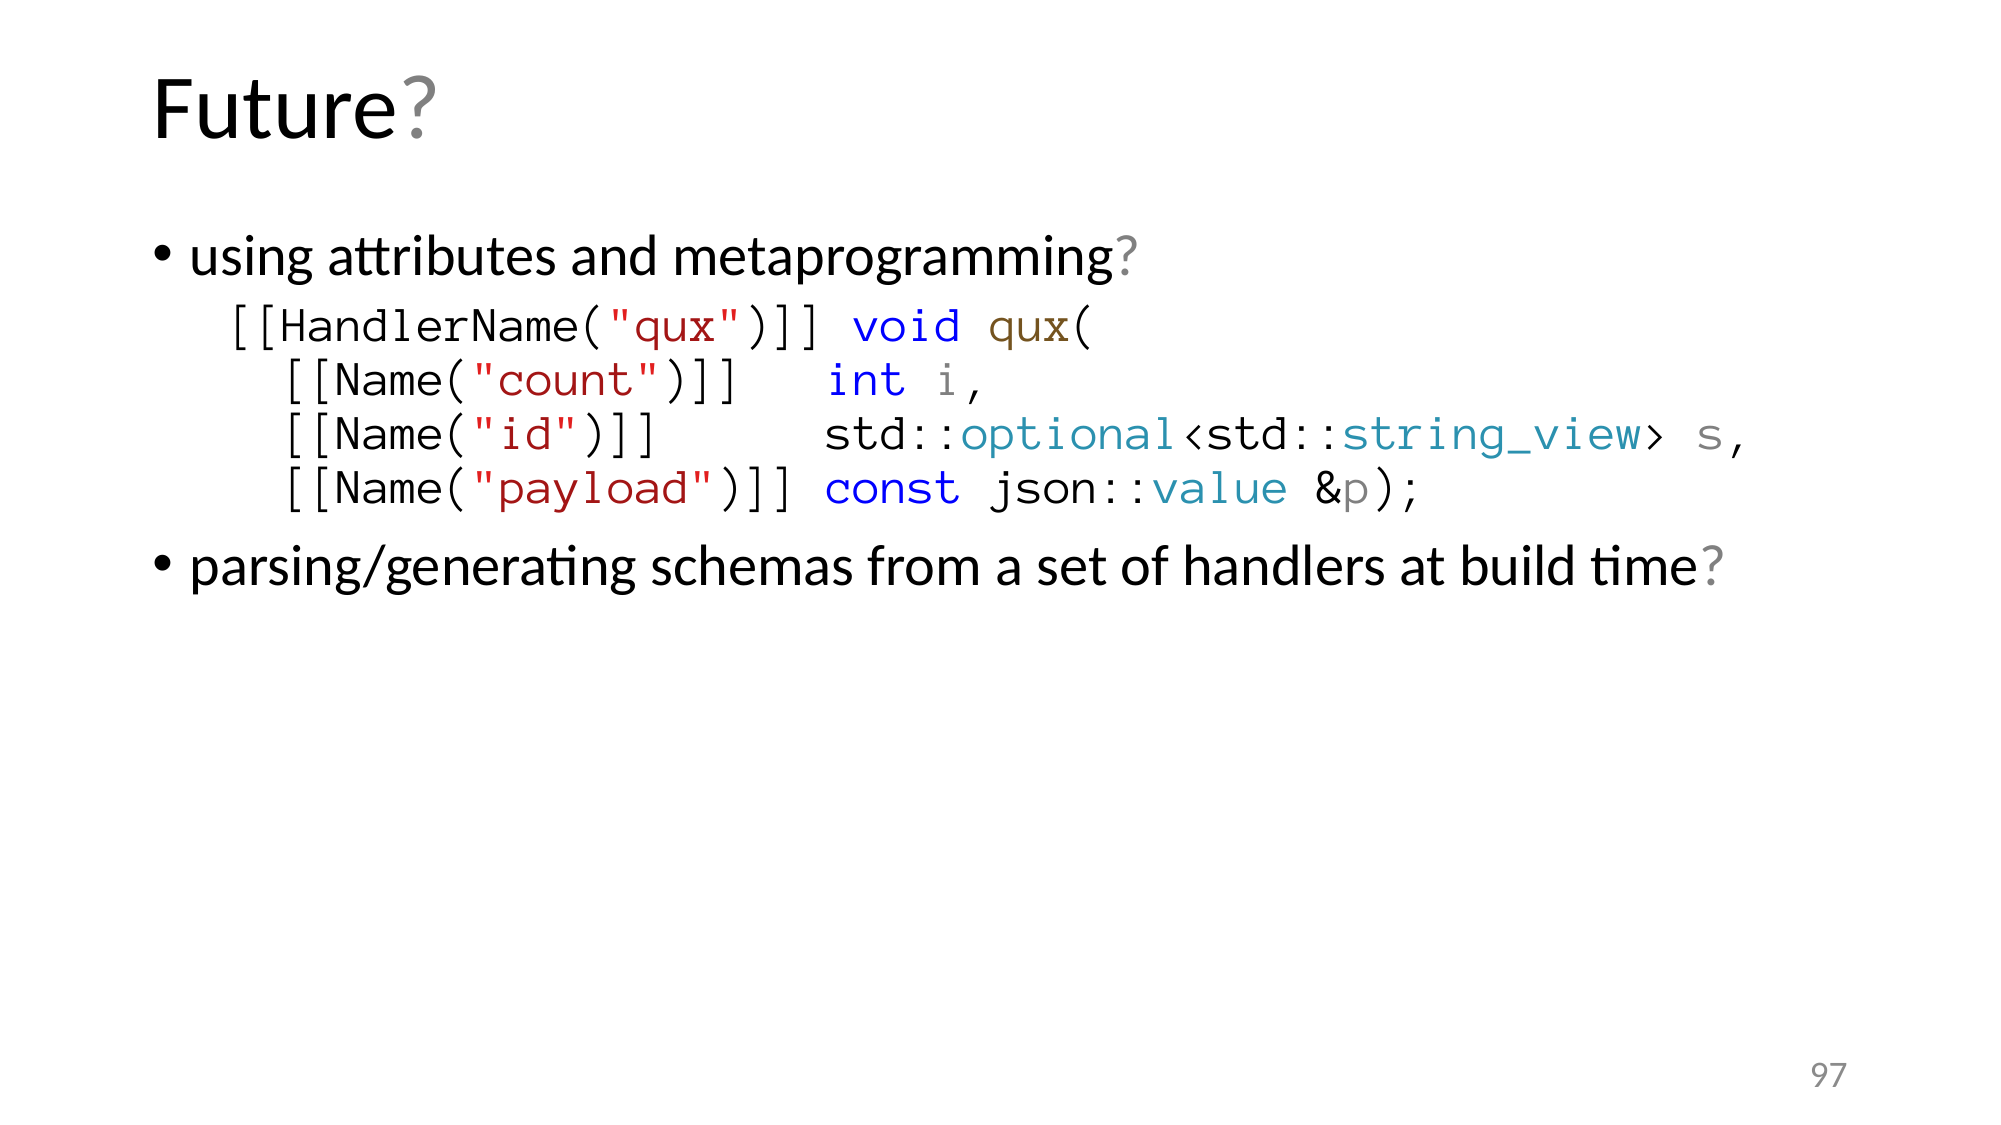

# Future?
using attributes and metaprogramming?
[[HandlerName("qux")]] void qux(
  [[Name("count")]]   int i,
  [[Name("id")]]      std::optional<std::string_view> s,
  [[Name("payload")]] const json::value &p);
parsing/generating schemas from a set of handlers at build time?
97